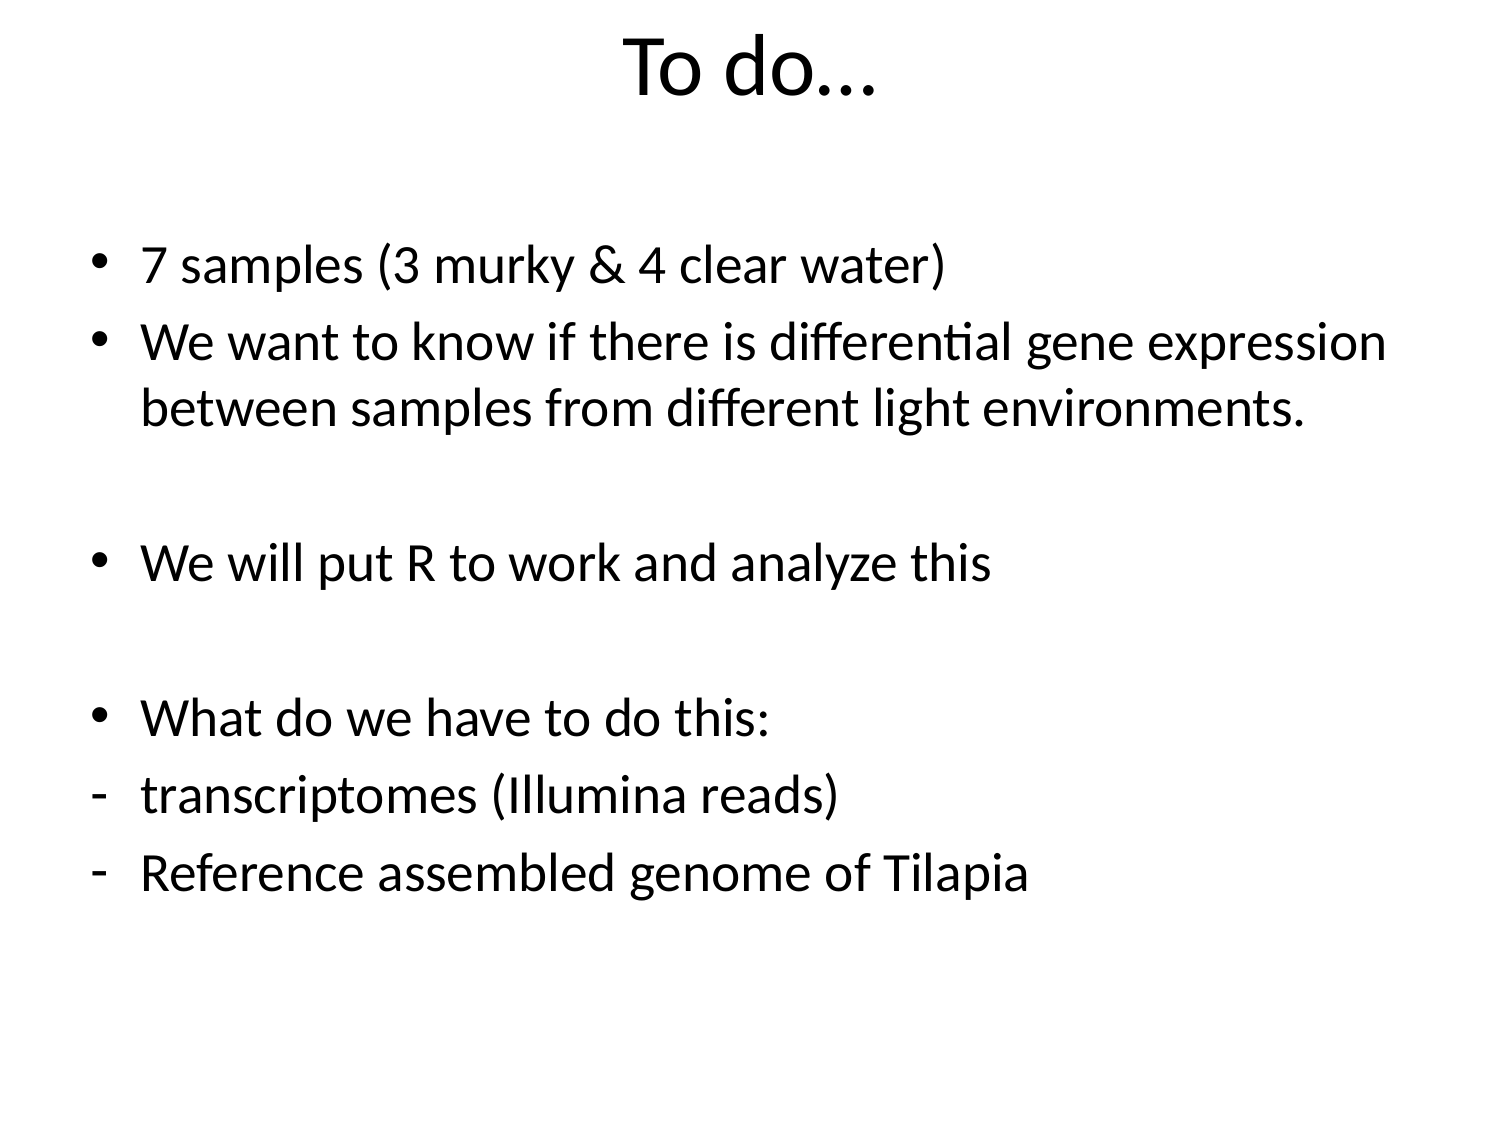

# To do…
7 samples (3 murky & 4 clear water)
We want to know if there is differential gene expression between samples from different light environments.

We will put R to work and analyze this

What do we have to do this:
transcriptomes (Illumina reads)
Reference assembled genome of Tilapia